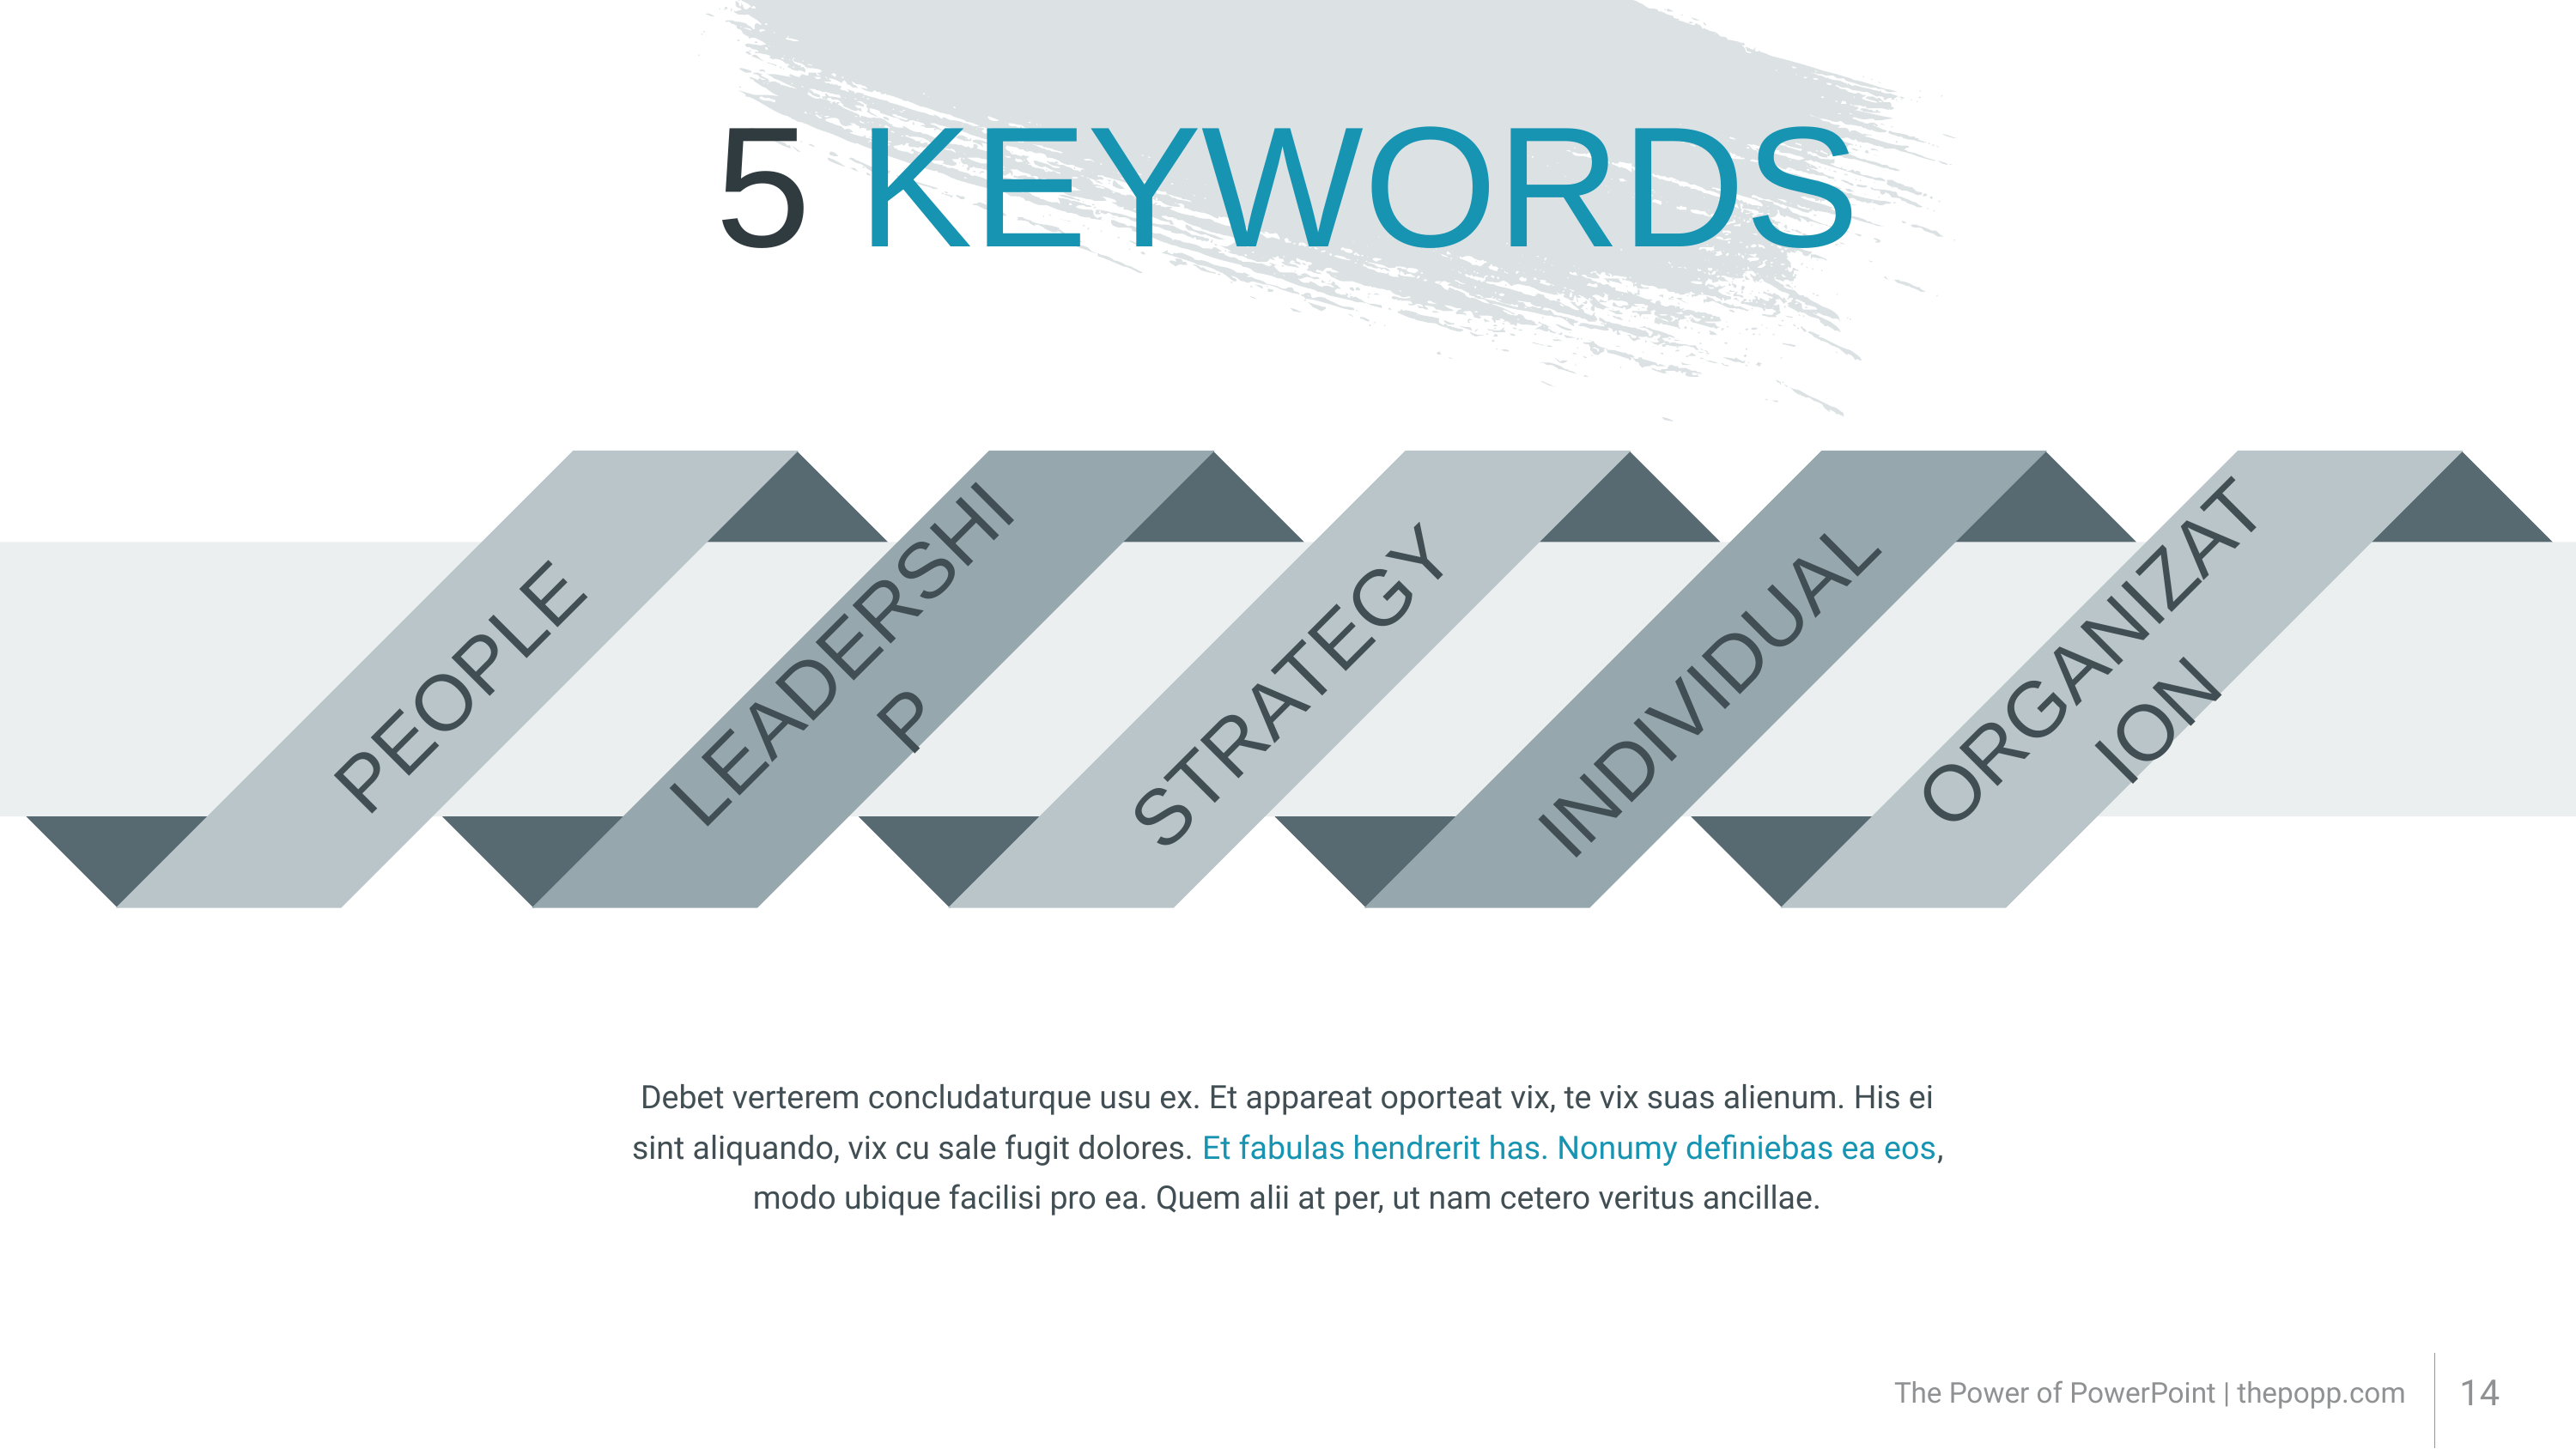

# 5 KEYWORDS
PEOPLE
LEADERSHIP
STRATEGY
INDIVIDUAL
ORGANIZATION
Debet verterem concludaturque usu ex. Et appareat oporteat vix, te vix suas alienum. His ei sint aliquando, vix cu sale fugit dolores. Et fabulas hendrerit has. Nonumy definiebas ea eos, modo ubique facilisi pro ea. Quem alii at per, ut nam cetero veritus ancillae.
14
The Power of PowerPoint | thepopp.com